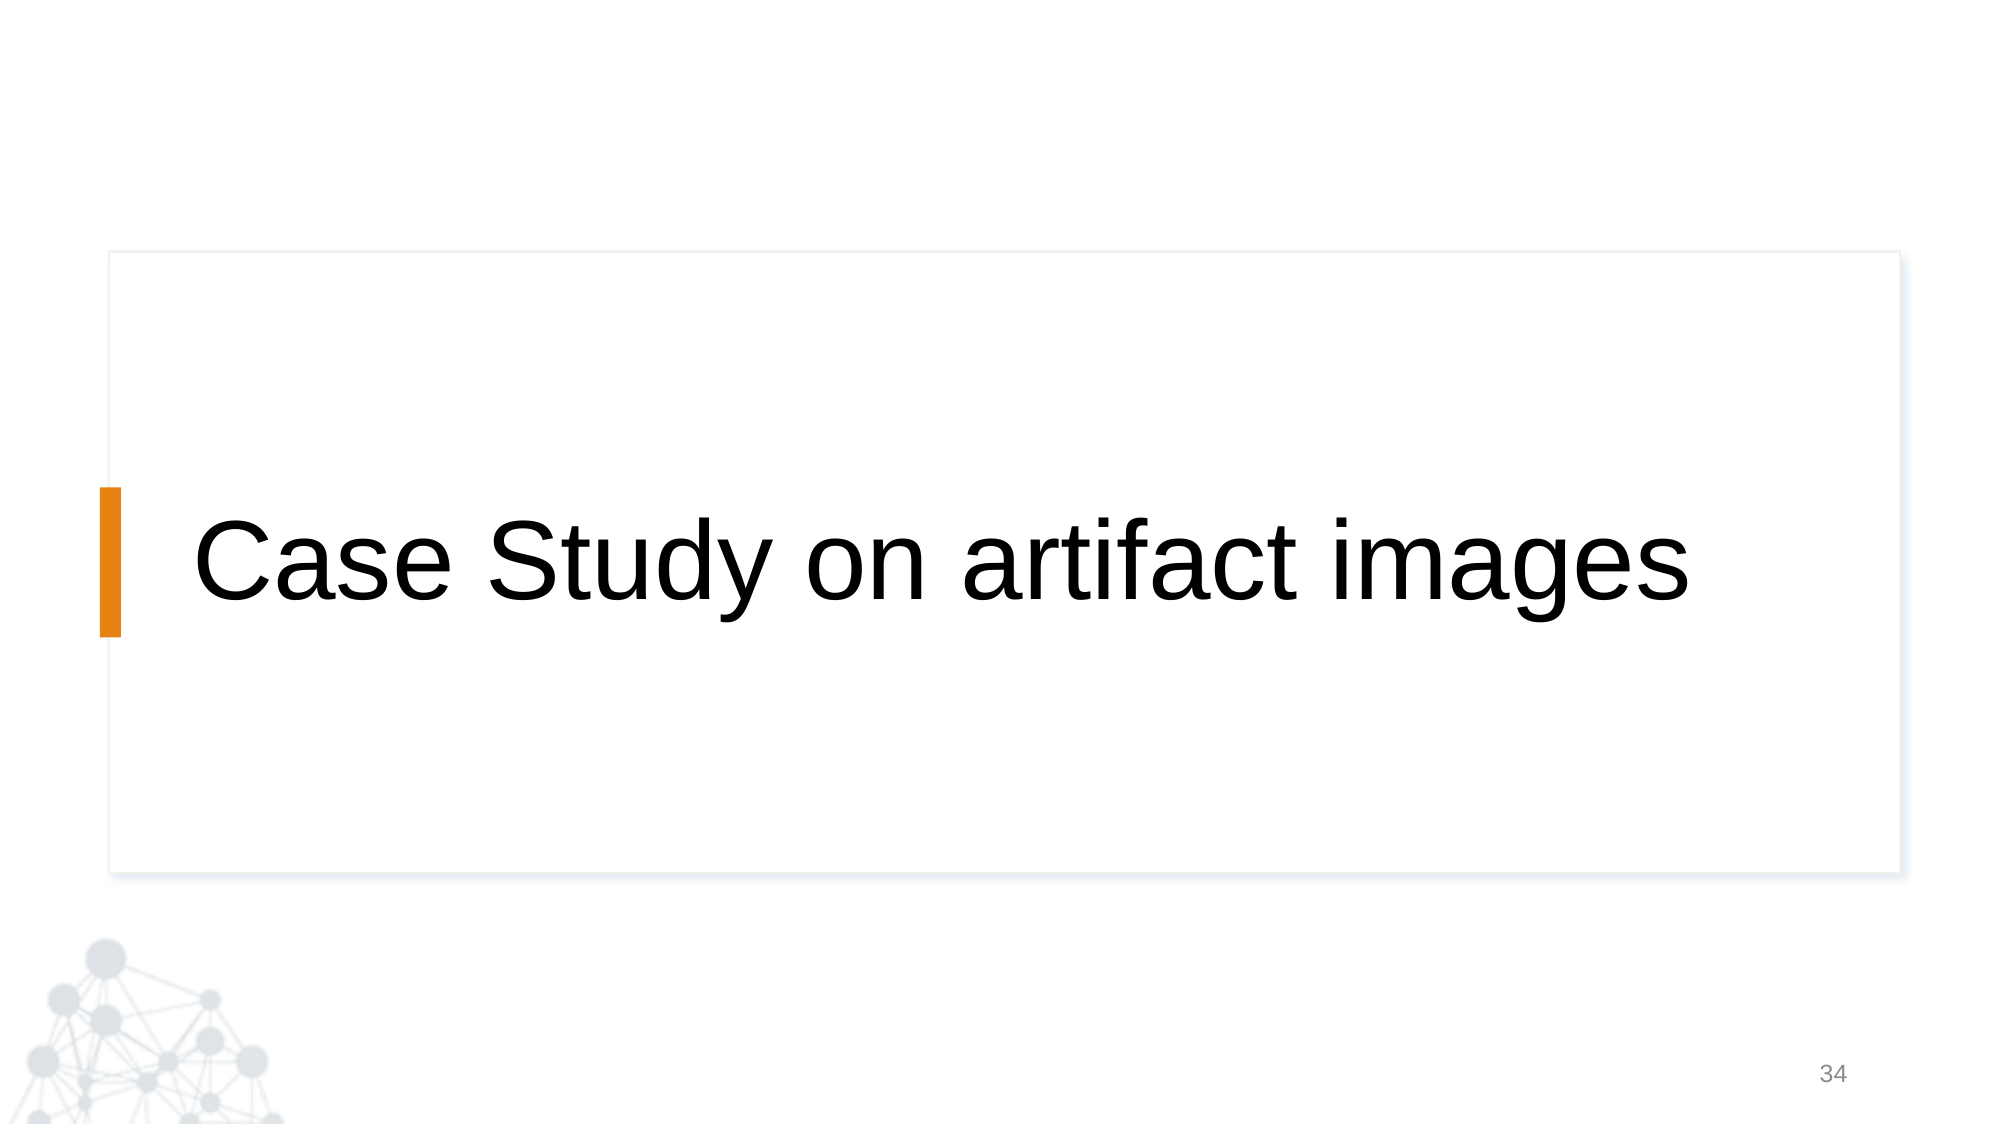

# Case Study on artifact images
34